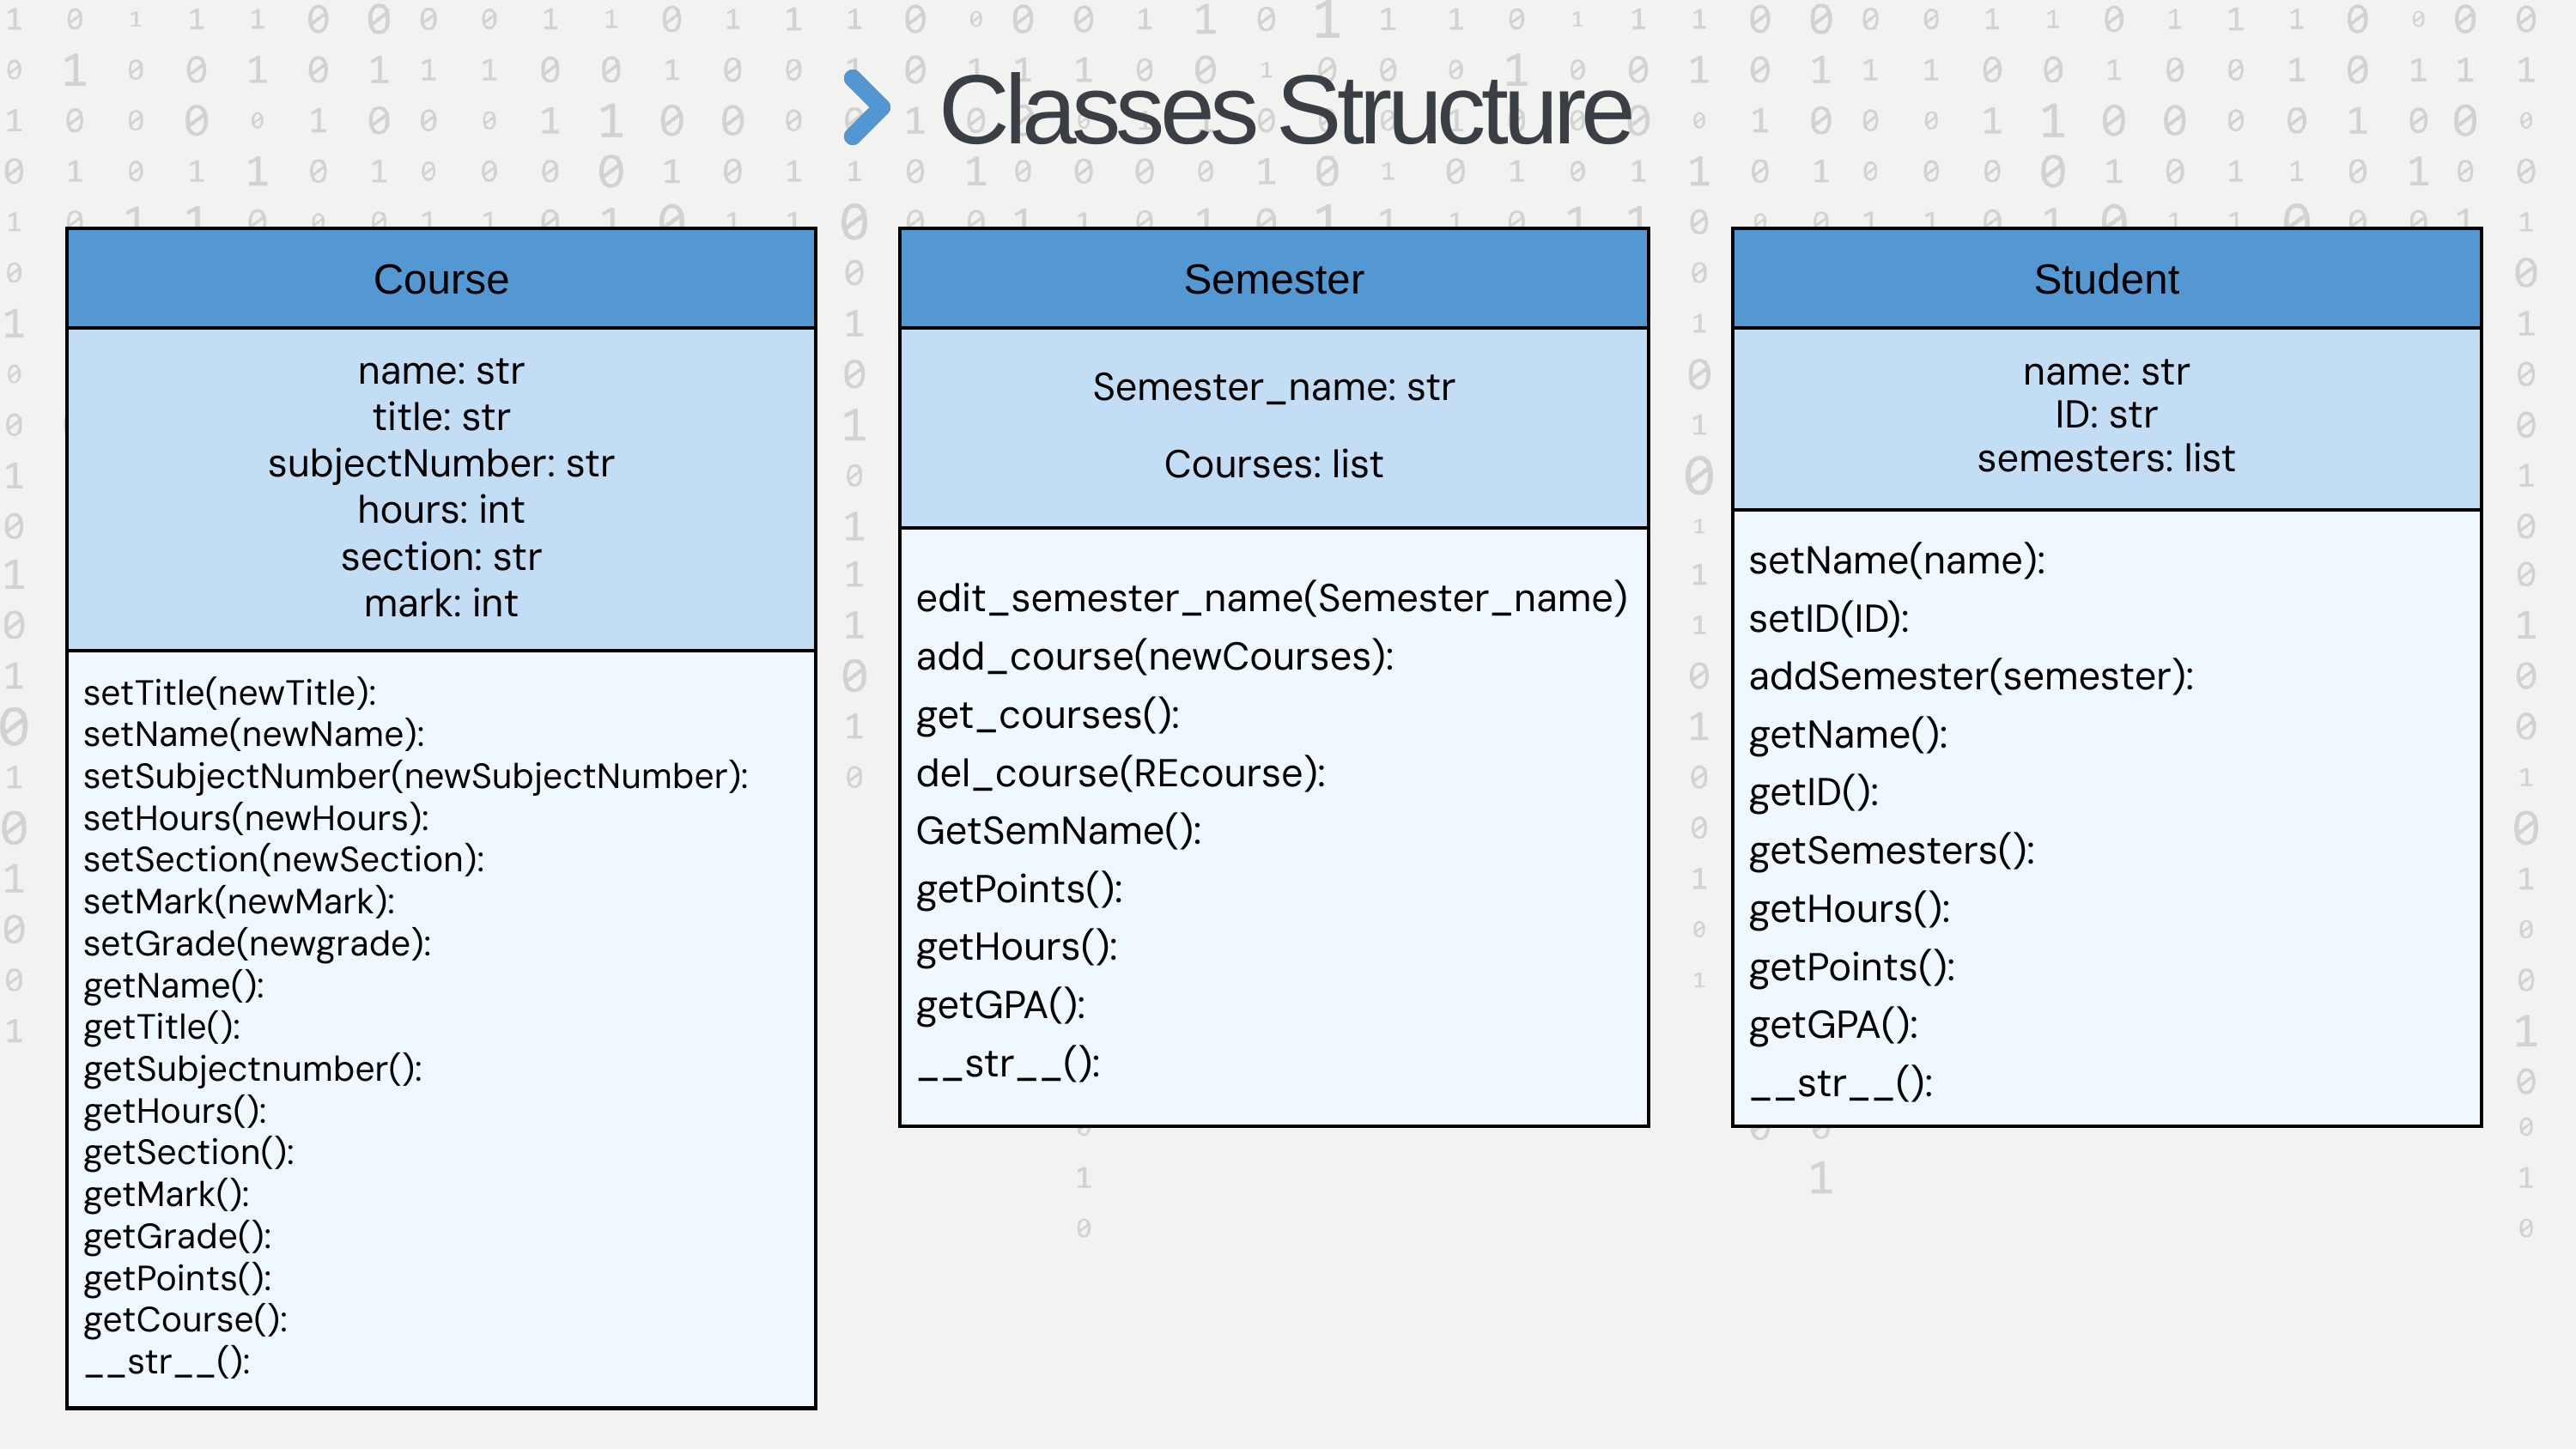

Classes Structure

| Course |
| --- |
| name: str title: str subjectNumber: str hours: int section: str mark: int |
| setTitle(newTitle): setName(newName): setSubjectNumber(newSubjectNumber): setHours(newHours): setSection(newSection): setMark(newMark): setGrade(newgrade): getName(): getTitle(): getSubjectnumber(): getHours(): getSection(): getMark(): getGrade(): getPoints(): getCourse(): \_\_str\_\_(): |
| Semester |
| --- |
| Semester\_name: str Courses: list |
| edit\_semester\_name(Semester\_name) add\_course(newCourses): get\_courses(): del\_course(REcourse): GetSemName(): getPoints(): getHours(): getGPA(): \_\_str\_\_(): |
| Student |
| --- |
| name: str ID: str semesters: list |
| setName(name): setID(ID): addSemester(semester): getName(): getID(): getSemesters(): getHours(): getPoints(): getGPA(): \_\_str\_\_(): |